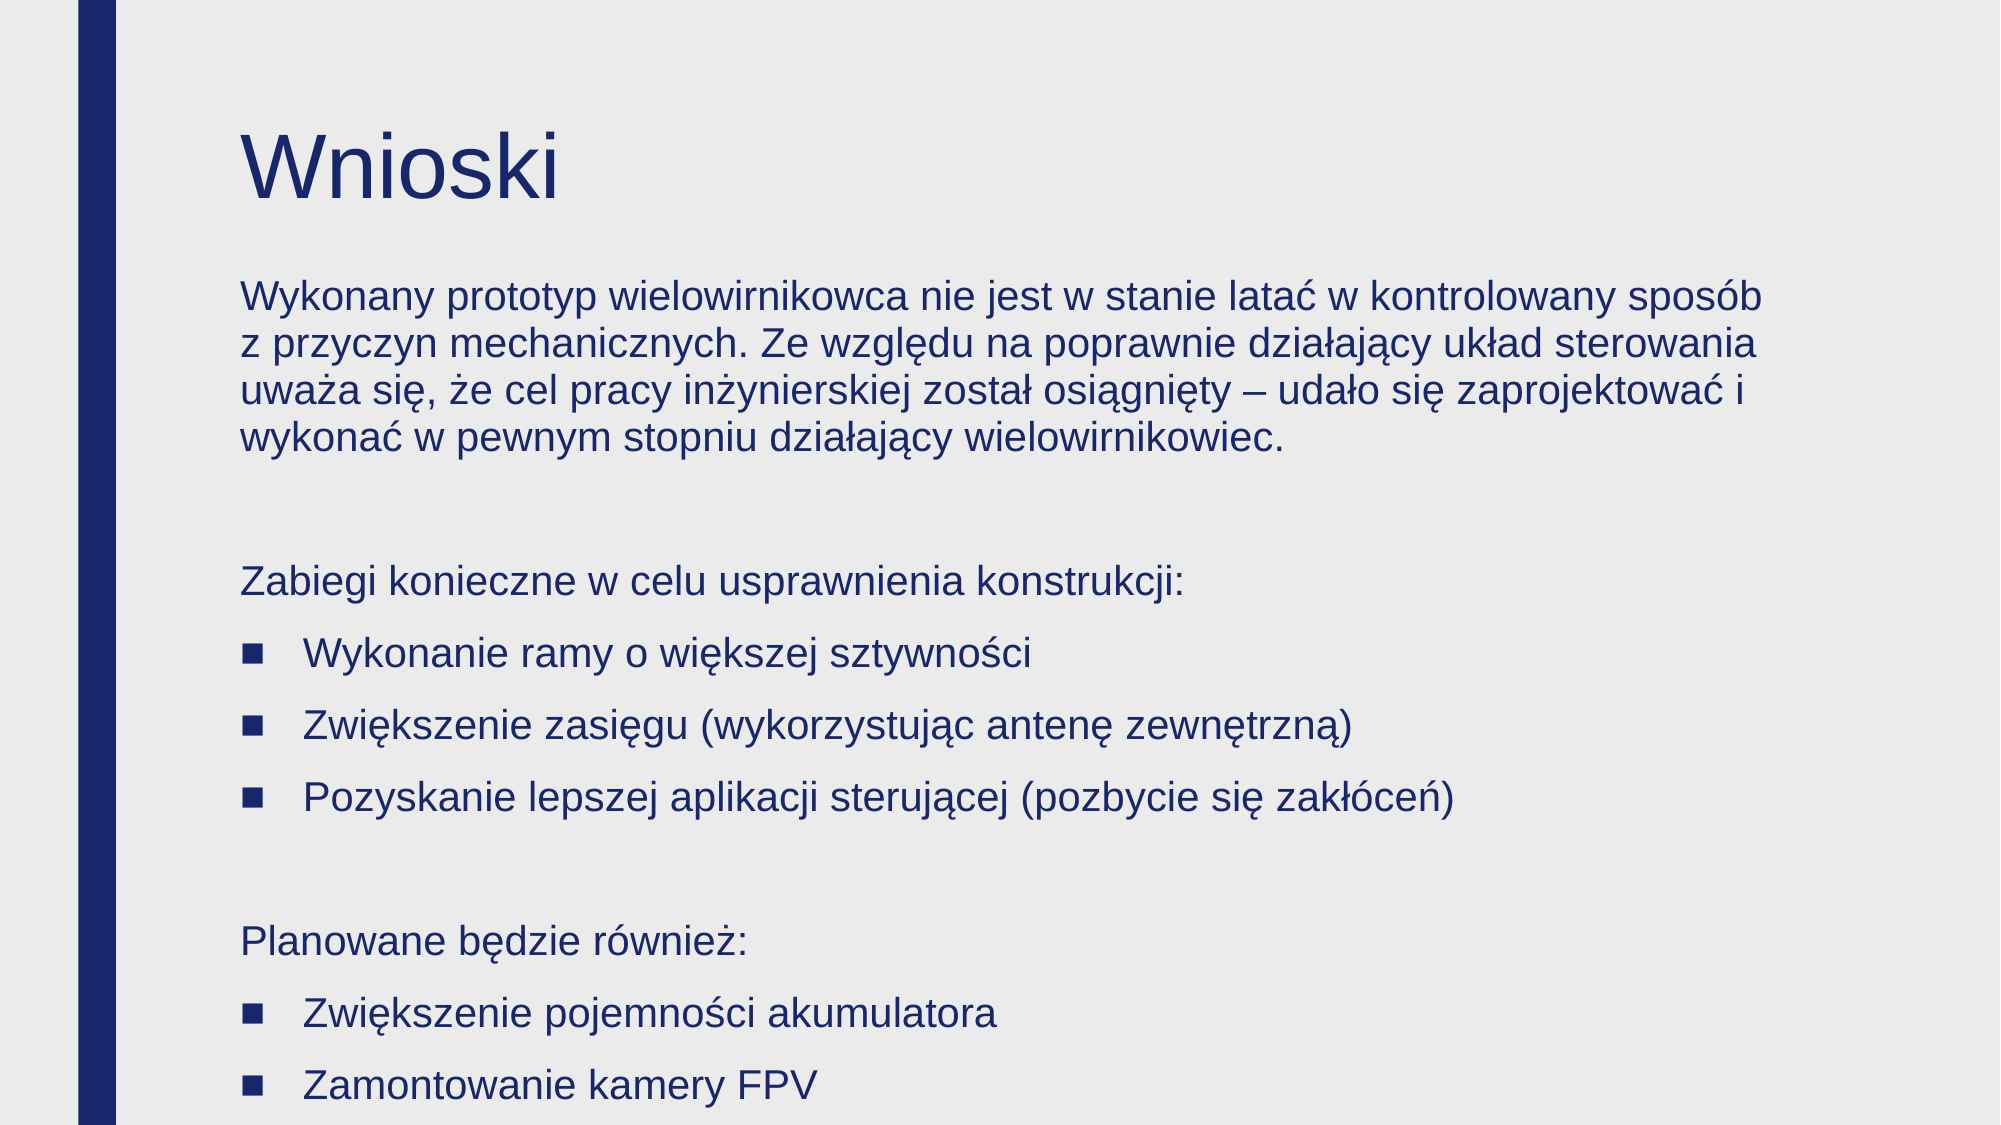

# Wnioski
Wykonany prototyp wielowirnikowca nie jest w stanie latać w kontrolowany sposób z przyczyn mechanicznych. Ze względu na poprawnie działający układ sterowania uważa się, że cel pracy inżynierskiej został osiągnięty – udało się zaprojektować i wykonać w pewnym stopniu działający wielowirnikowiec.

Zabiegi konieczne w celu usprawnienia konstrukcji:
Wykonanie ramy o większej sztywności
Zwiększenie zasięgu (wykorzystując antenę zewnętrzną)
Pozyskanie lepszej aplikacji sterującej (pozbycie się zakłóceń)

Planowane będzie również:
Zwiększenie pojemności akumulatora
Zamontowanie kamery FPV